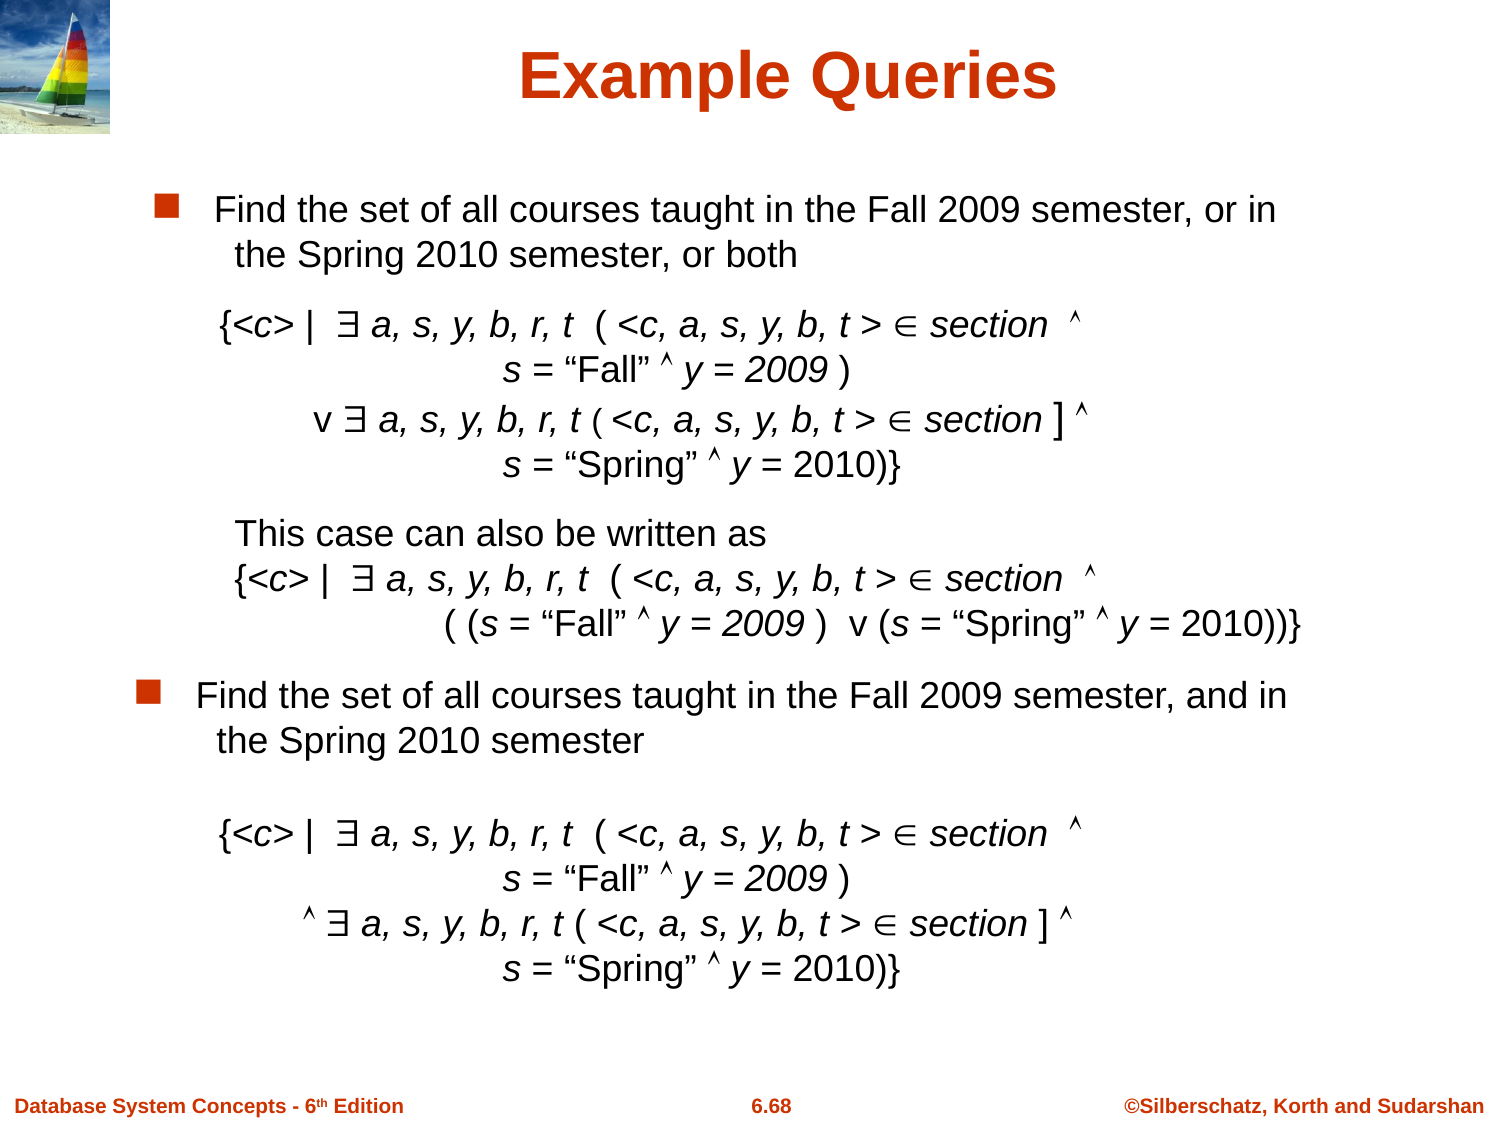

Example Queries
  Find the set of all courses taught in the Fall 2009 semester, or in
    the Spring 2010 semester, or both
{<c> |  ∃ a, s, y, b, r, t  ( <c, a, s, y, b, t > ∈ section  ∧
                           s = “Fall” ∧ y = 2009 )
         v ∃ a, s, y, b, r, t ( <c, a, s, y, b, t > ∈ section ] ∧
                           s = “Spring” ∧ y = 2010)}

This case can also be written as
{<c> |  ∃ a, s, y, b, r, t  ( <c, a, s, y, b, t > ∈ section  ∧
                    ( (s = “Fall” ∧ y = 2009 )  v (s = “Spring” ∧ y = 2010))}
  Find the set of all courses taught in the Fall 2009 semester, and in
    the Spring 2010 semester
{<c> |  ∃ a, s, y, b, r, t  ( <c, a, s, y, b, t > ∈ section  ∧
                           s = “Fall” ∧ y = 2009 )
        ∧ ∃ a, s, y, b, r, t ( <c, a, s, y, b, t > ∈ section ] ∧
                           s = “Spring” ∧ y = 2010)}